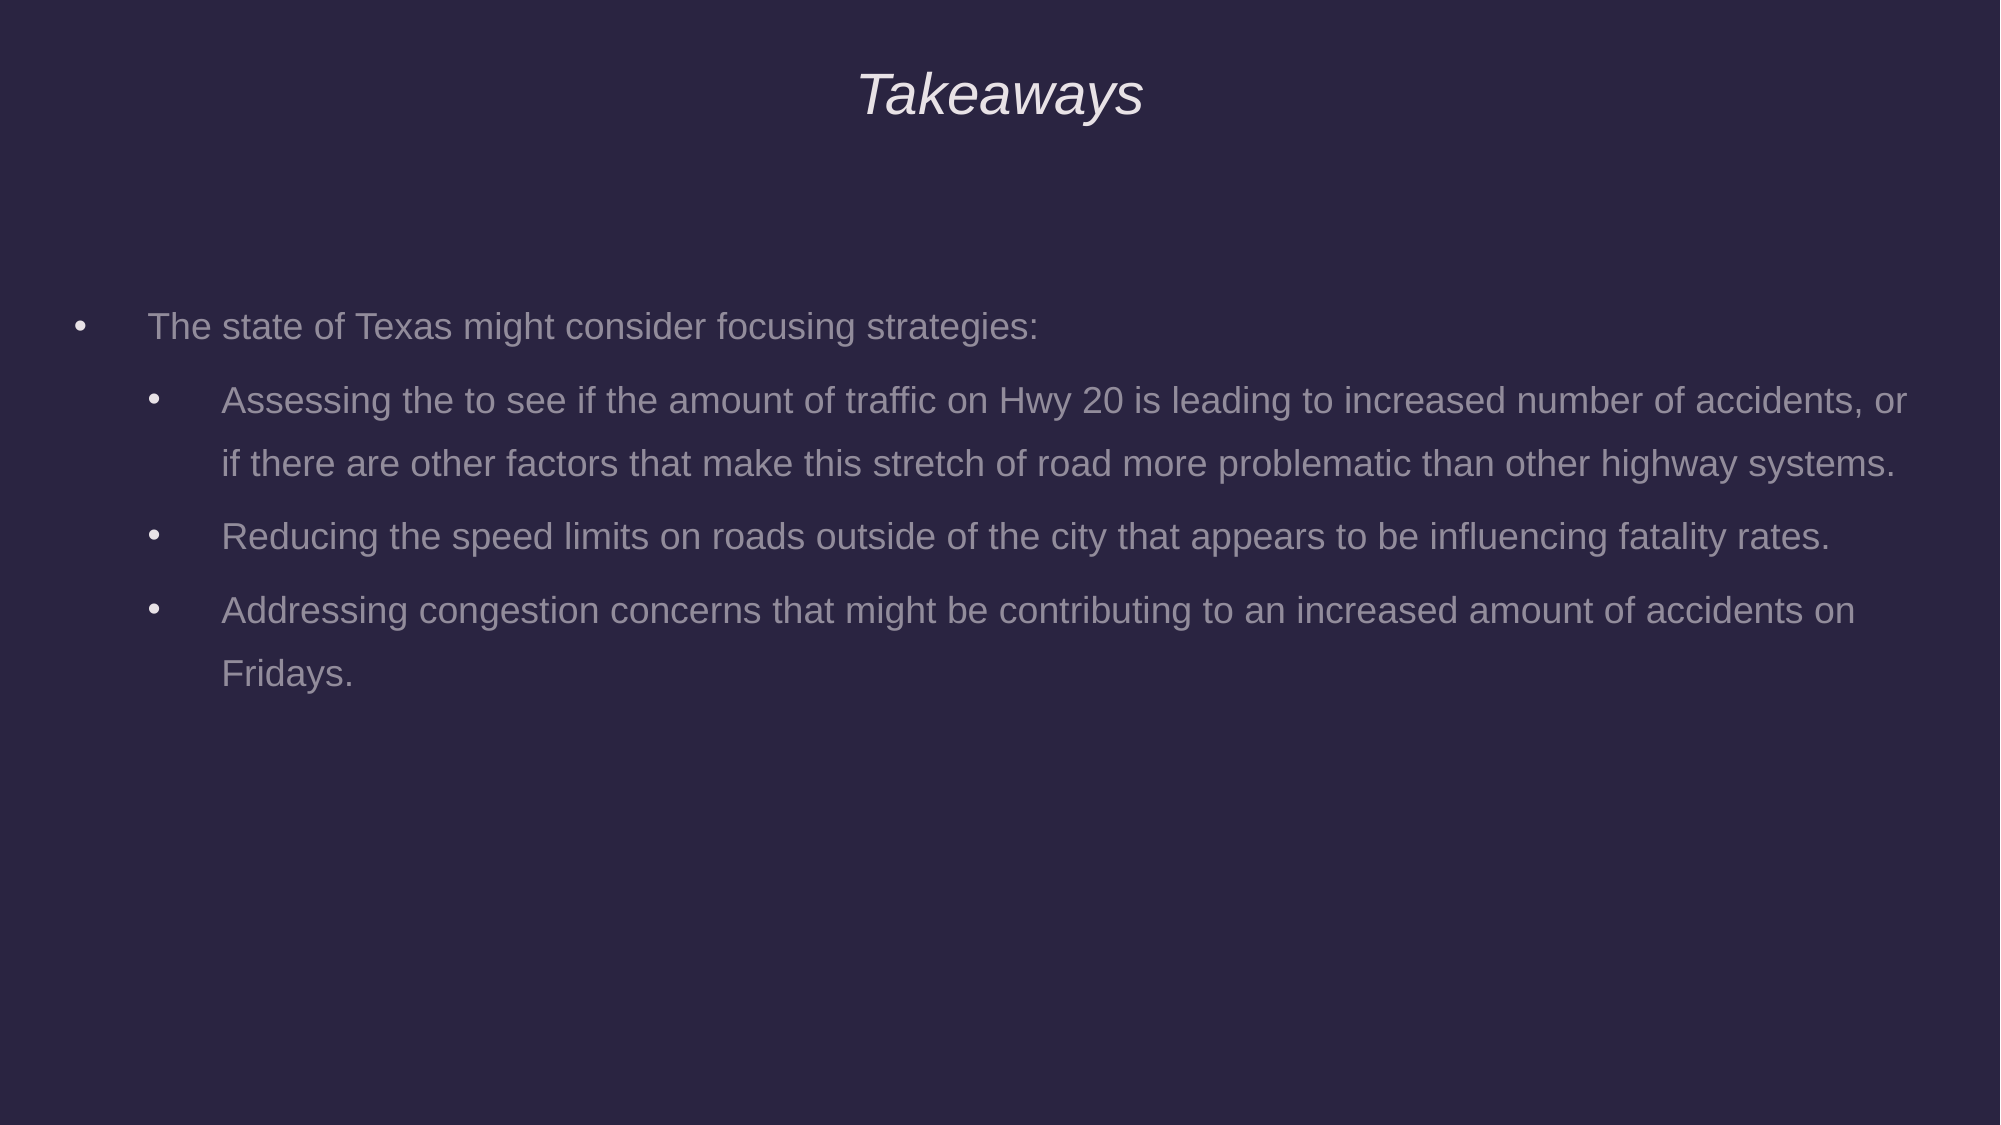

# Takeaways
The state of Texas might consider focusing strategies:
Assessing the to see if the amount of traffic on Hwy 20 is leading to increased number of accidents, or if there are other factors that make this stretch of road more problematic than other highway systems.
Reducing the speed limits on roads outside of the city that appears to be influencing fatality rates.
Addressing congestion concerns that might be contributing to an increased amount of accidents on Fridays.